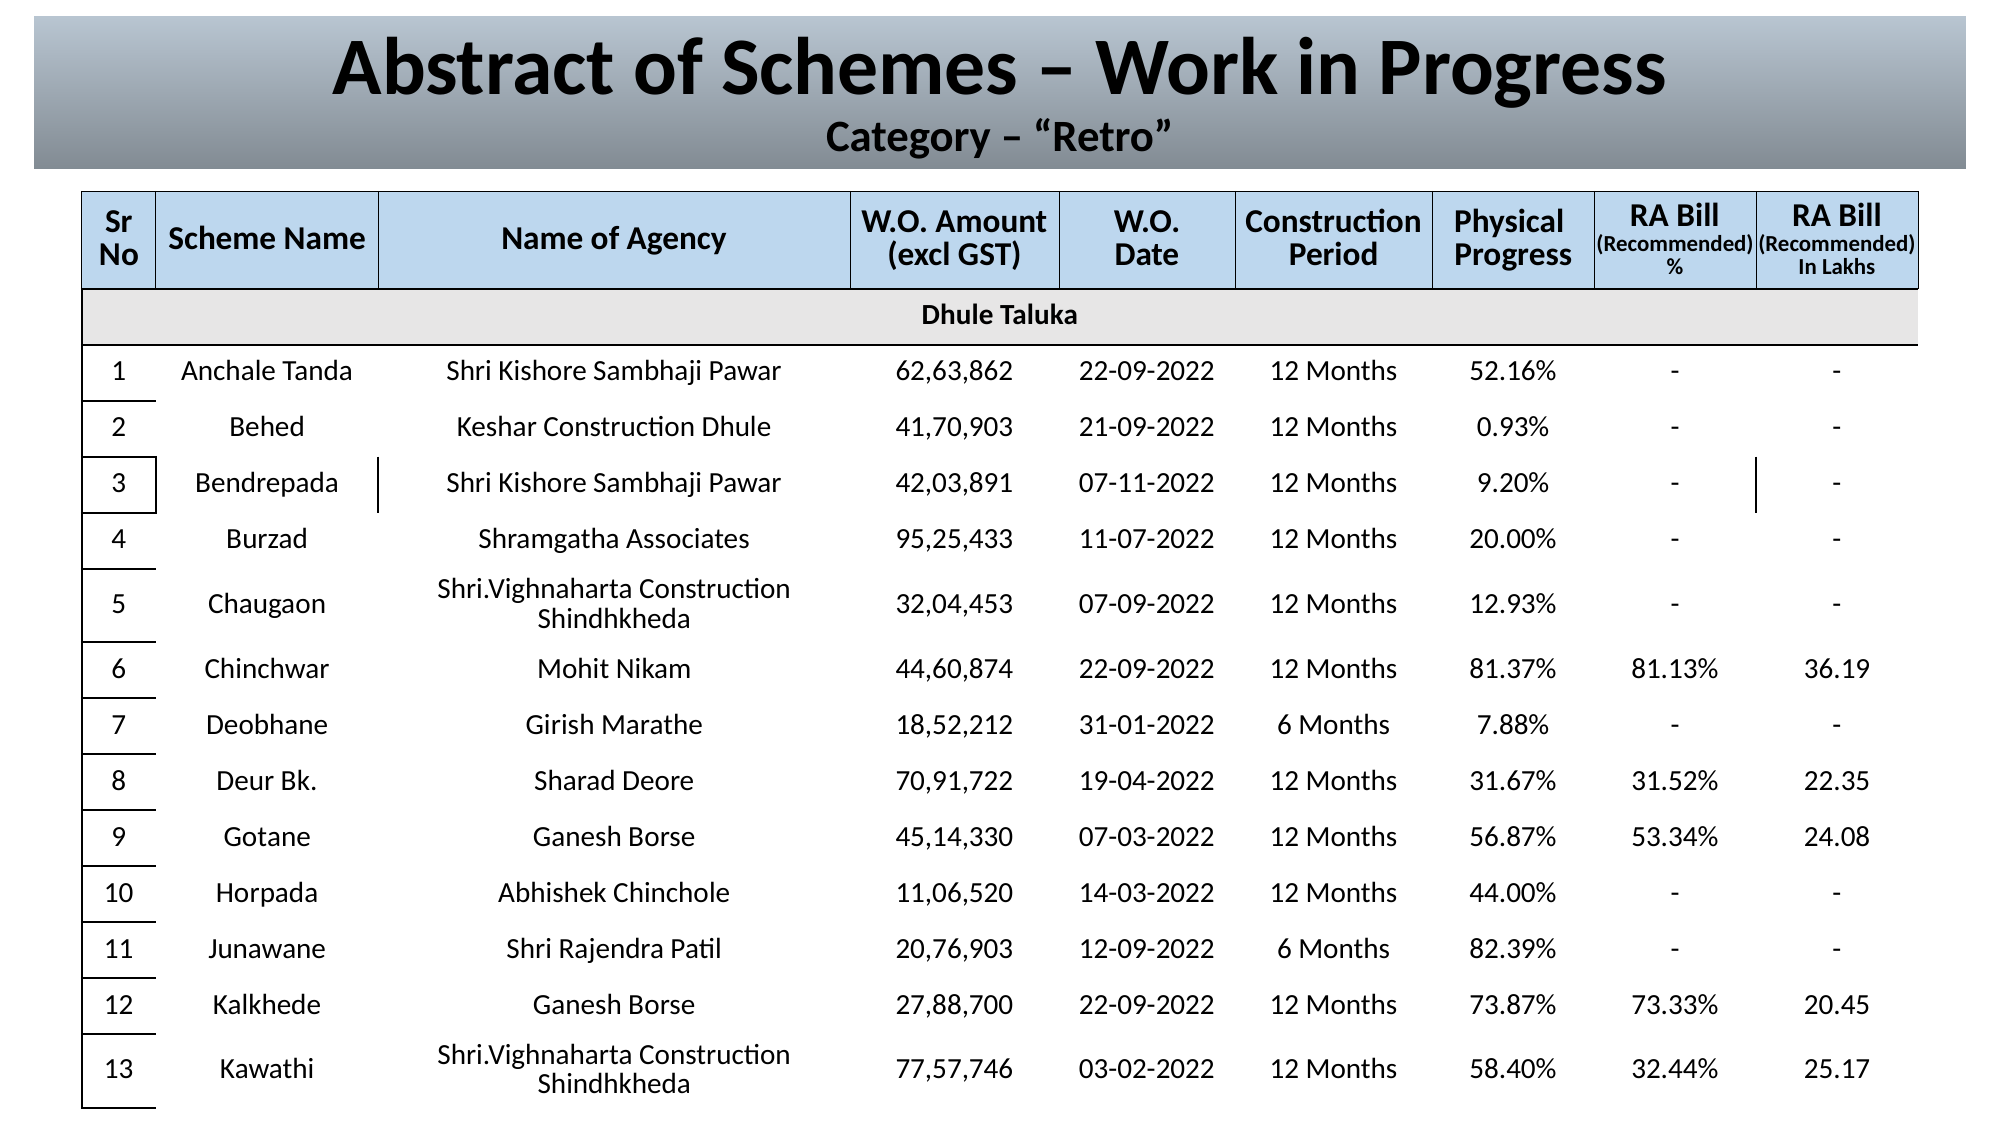

# Abstract of Schemes – Work in Progress Category – “Retro”
| Sr No | Scheme Name | Name of Agency | W.O. Amount (excl GST) | W.O. Date | Construction Period | Physical Progress | RA Bill (Recommended) % | RA Bill (Recommended) In Lakhs |
| --- | --- | --- | --- | --- | --- | --- | --- | --- |
| Dhule Taluka | Dhule Taluka |  |  |  |  |  |  |  |
| --- | --- | --- | --- | --- | --- | --- | --- | --- |
| 1 | Anchale Tanda | Shri Kishore Sambhaji Pawar | 62,63,862 | 22-09-2022 | 12 Months | 52.16% | - | - |
| 2 | Behed | Keshar Construction Dhule | 41,70,903 | 21-09-2022 | 12 Months | 0.93% | - | - |
| 3 | Bendrepada | Shri Kishore Sambhaji Pawar | 42,03,891 | 07-11-2022 | 12 Months | 9.20% | - | - |
| 4 | Burzad | Shramgatha Associates | 95,25,433 | 11-07-2022 | 12 Months | 20.00% | - | - |
| 5 | Chaugaon | Shri.Vighnaharta Construction Shindhkheda | 32,04,453 | 07-09-2022 | 12 Months | 12.93% | - | - |
| 6 | Chinchwar | Mohit Nikam | 44,60,874 | 22-09-2022 | 12 Months | 81.37% | 81.13% | 36.19 |
| 7 | Deobhane | Girish Marathe | 18,52,212 | 31-01-2022 | 6 Months | 7.88% | - | - |
| 8 | Deur Bk. | Sharad Deore | 70,91,722 | 19-04-2022 | 12 Months | 31.67% | 31.52% | 22.35 |
| 9 | Gotane | Ganesh Borse | 45,14,330 | 07-03-2022 | 12 Months | 56.87% | 53.34% | 24.08 |
| 10 | Horpada | Abhishek Chinchole | 11,06,520 | 14-03-2022 | 12 Months | 44.00% | - | - |
| 11 | Junawane | Shri Rajendra Patil | 20,76,903 | 12-09-2022 | 6 Months | 82.39% | - | - |
| 12 | Kalkhede | Ganesh Borse | 27,88,700 | 22-09-2022 | 12 Months | 73.87% | 73.33% | 20.45 |
| 13 | Kawathi | Shri.Vighnaharta Construction Shindhkheda | 77,57,746 | 03-02-2022 | 12 Months | 58.40% | 32.44% | 25.17 |